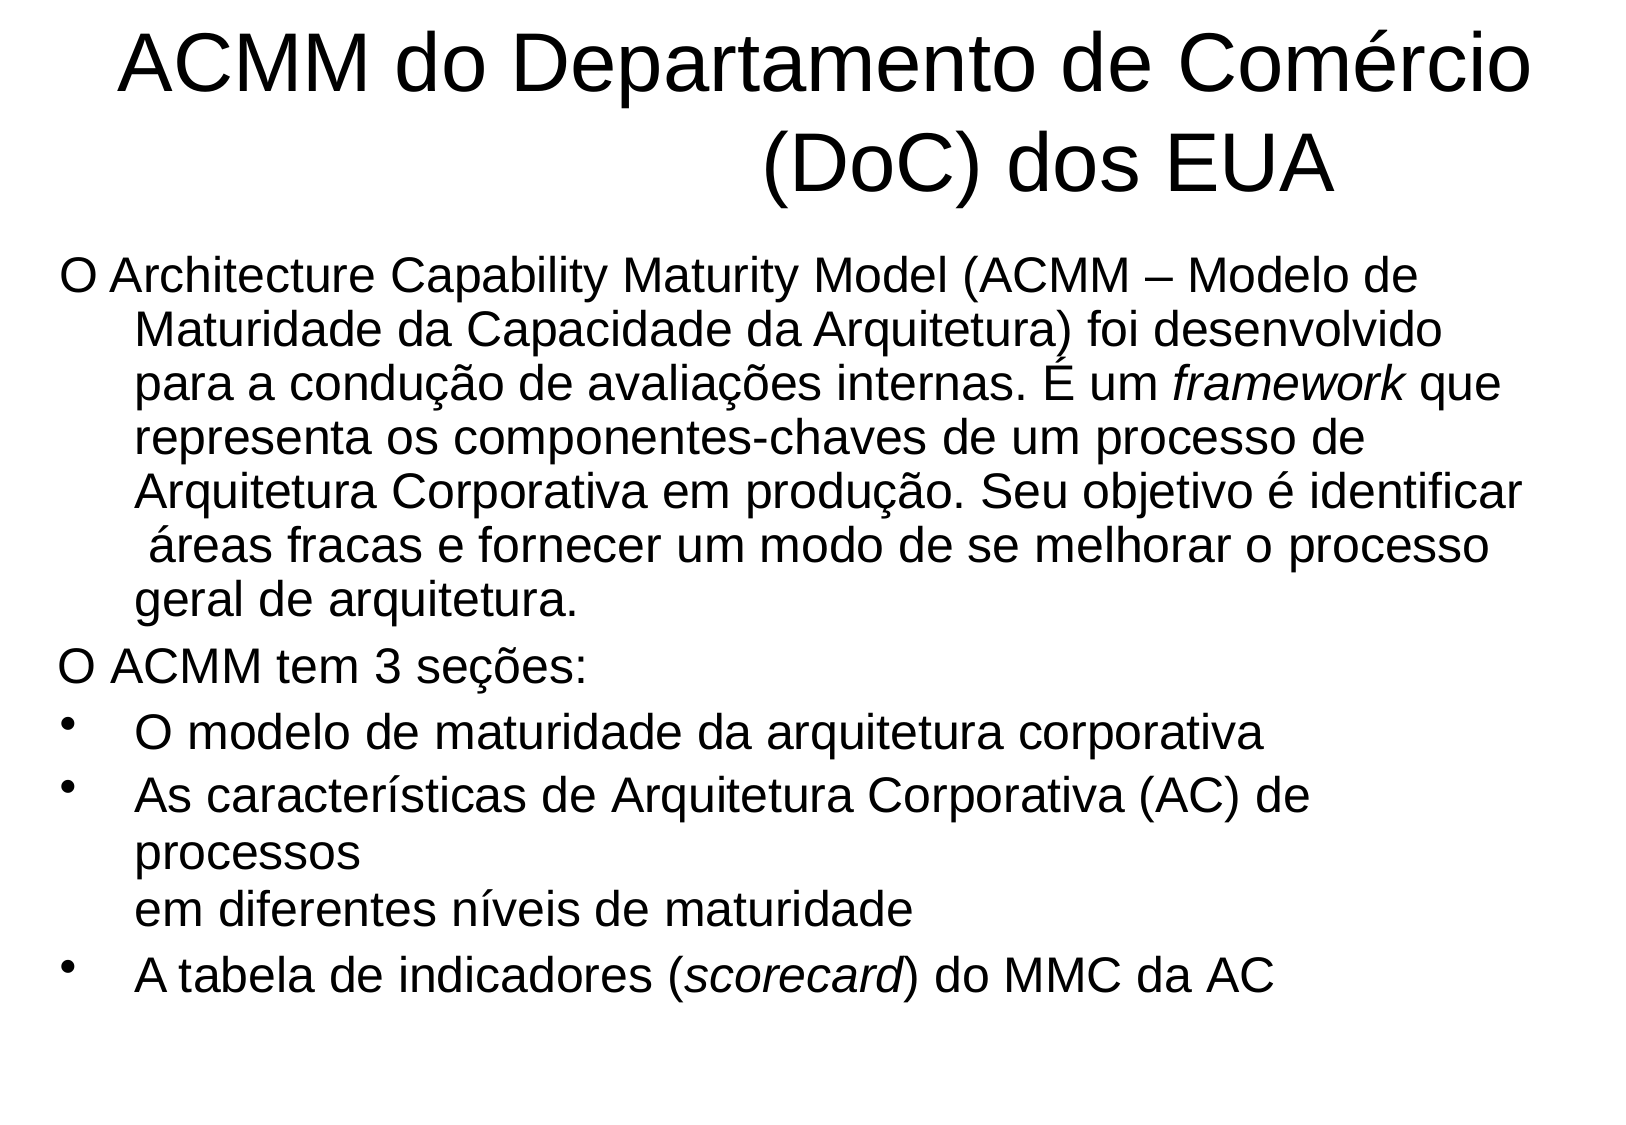

# ACMM do Departamento de Comércio  (DoC) dos EUA
O Architecture Capability Maturity Model (ACMM – Modelo de  Maturidade da Capacidade da Arquitetura) foi desenvolvido  para a condução de avaliações internas. É um framework que  representa os componentes-chaves de um processo de  Arquitetura Corporativa em produção. Seu objetivo é identificar  áreas fracas e fornecer um modo de se melhorar o processo  geral de arquitetura.
O ACMM tem 3 seções:
O modelo de maturidade da arquitetura corporativa
As características de Arquitetura Corporativa (AC) de processos
em diferentes níveis de maturidade
A tabela de indicadores (scorecard) do MMC da AC